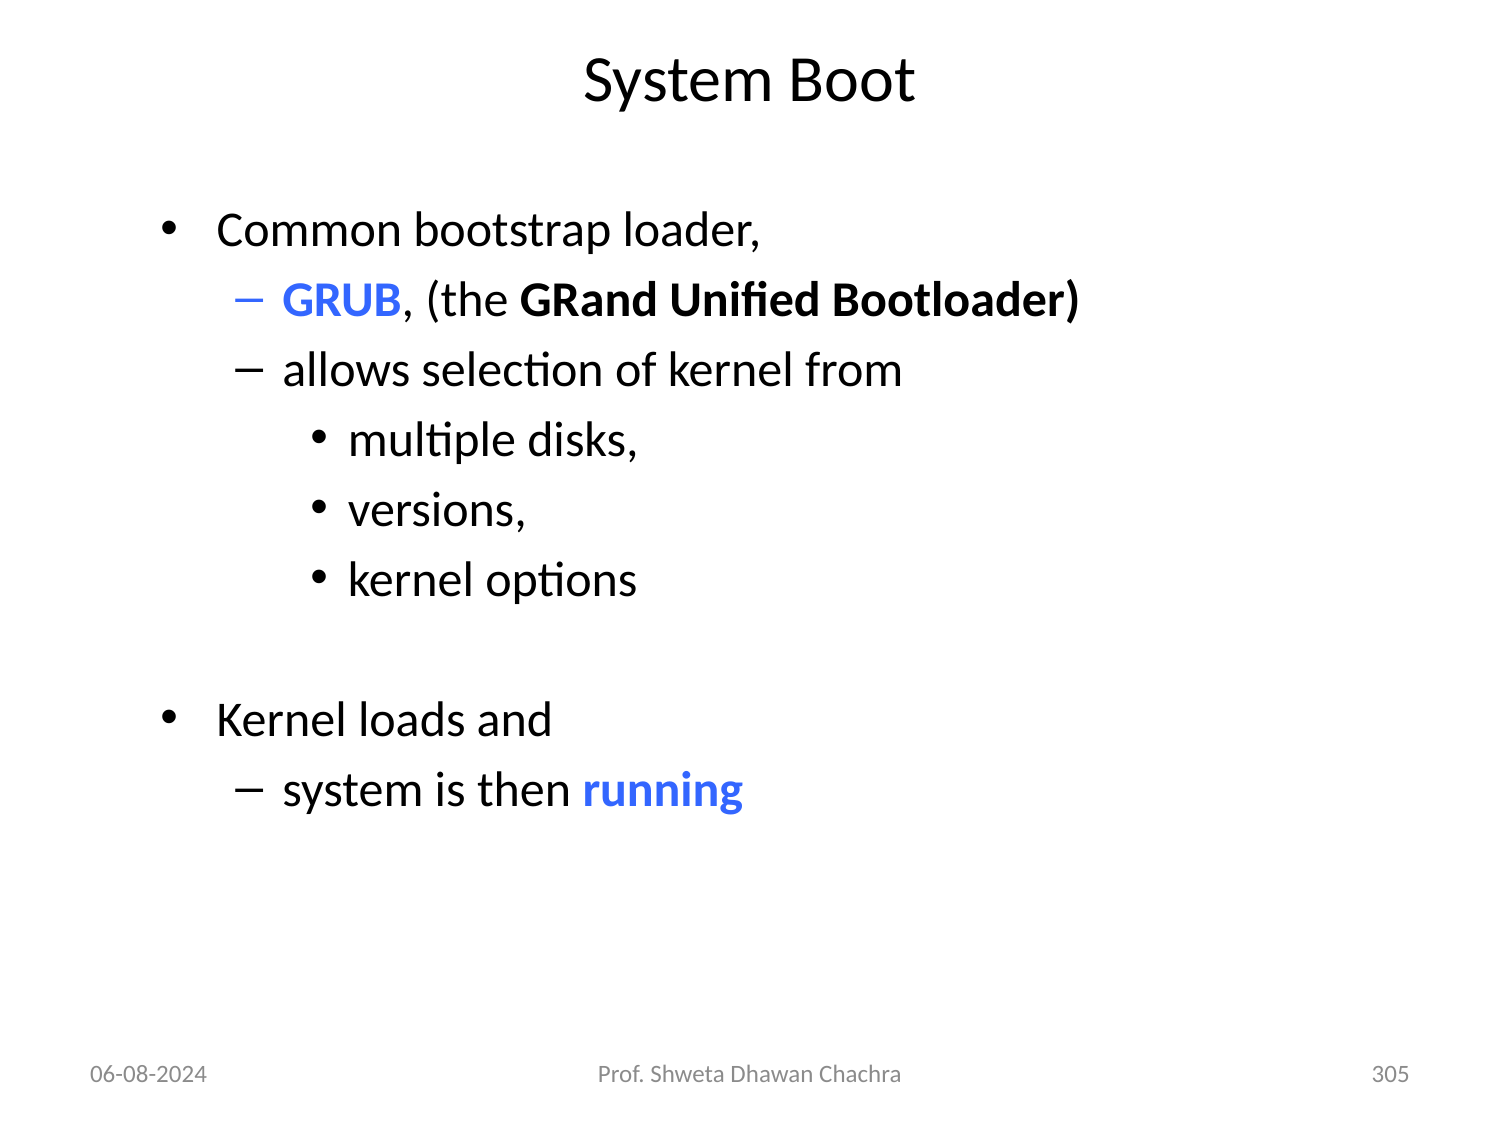

# System Boot
Common bootstrap loader,
GRUB, (the GRand Unified Bootloader)
allows selection of kernel from
multiple disks,
versions,
kernel options

Kernel loads and
system is then running
06-08-2024
Prof. Shweta Dhawan Chachra
305